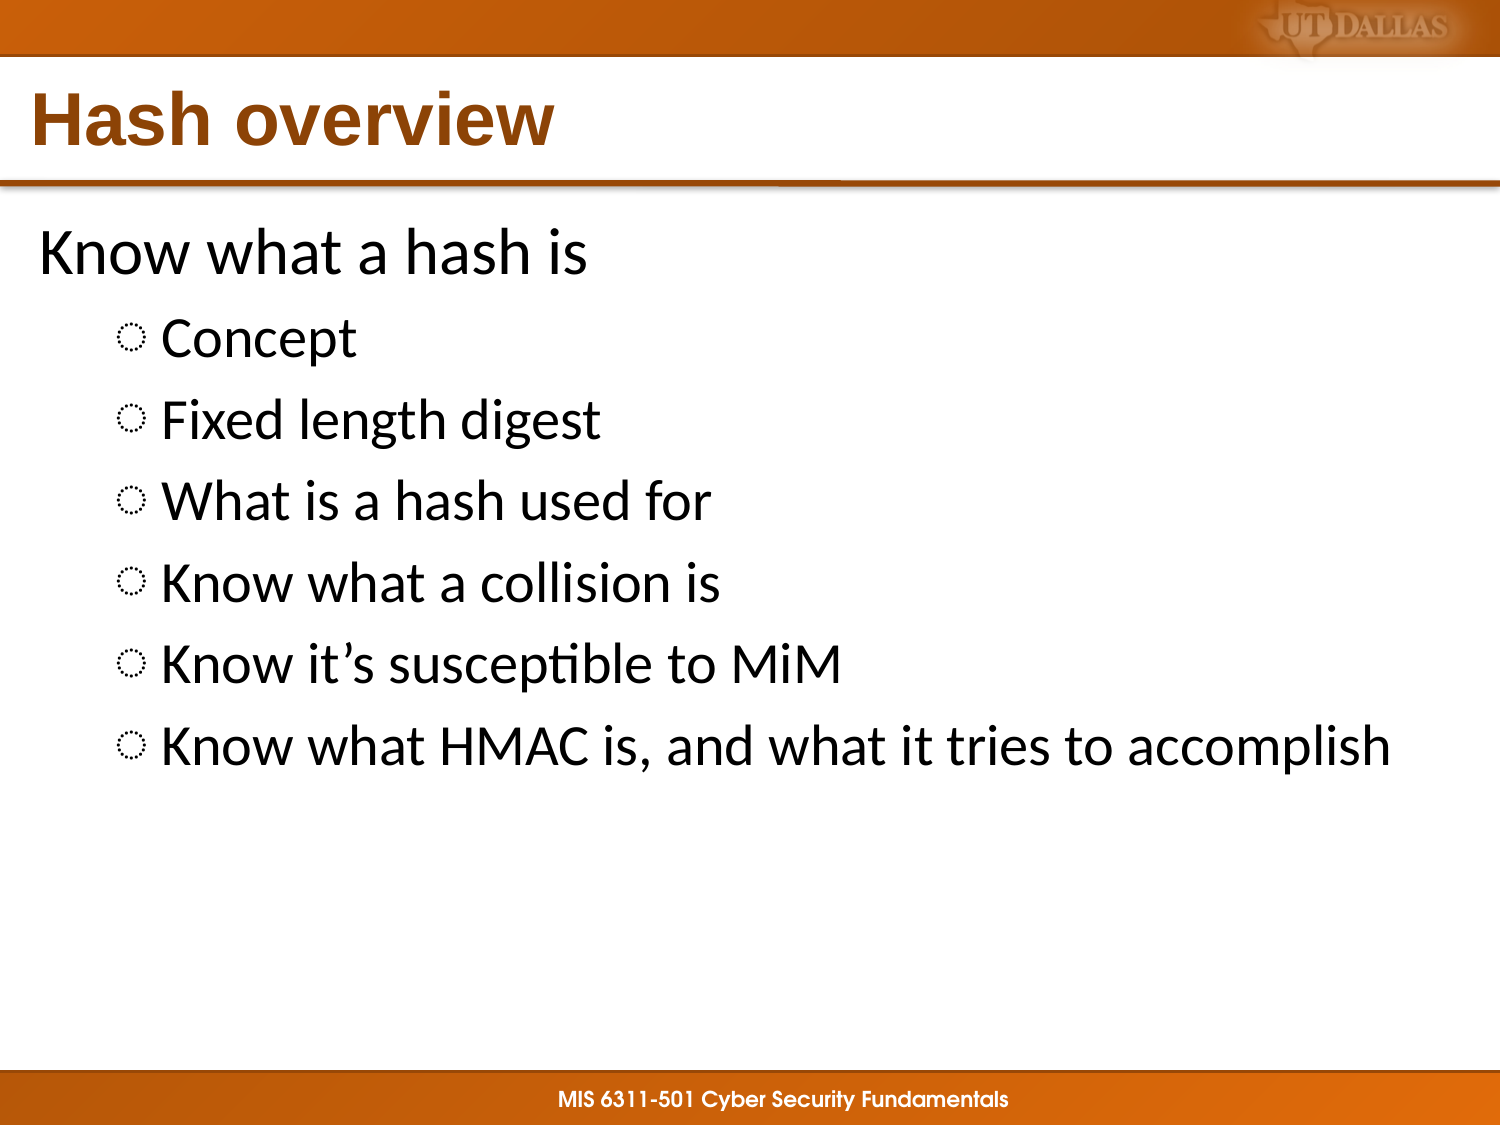

# Hash overview
Know what a hash is
Concept
Fixed length digest
What is a hash used for
Know what a collision is
Know it’s susceptible to MiM
Know what HMAC is, and what it tries to accomplish